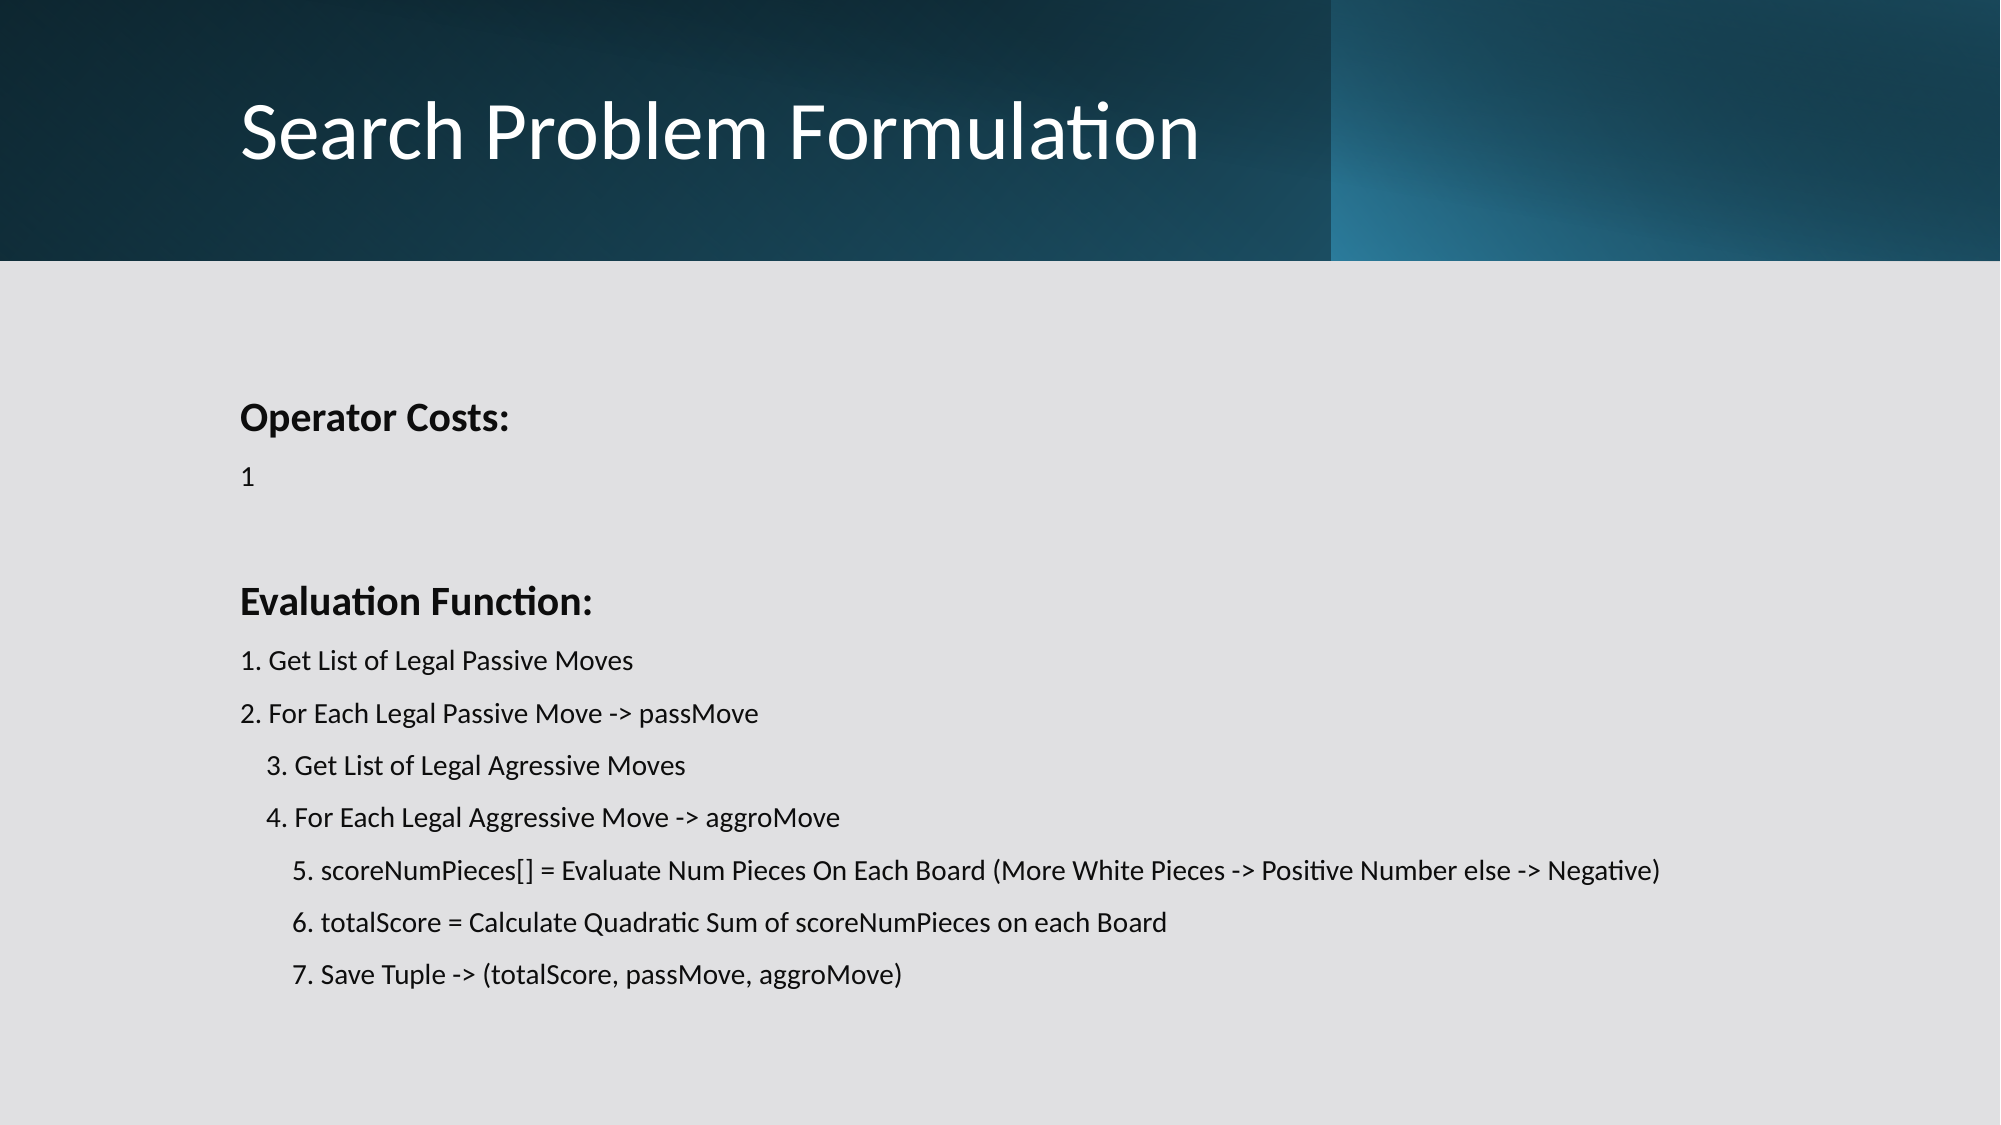

# Search Problem Formulation
Operator Costs:
1

Evaluation Function:
1. Get List of Legal Passive Moves
2. For Each Legal Passive Move -> passMove
    3. Get List of Legal Agressive Moves
    4. For Each Legal Aggressive Move -> aggroMove
        5. scoreNumPieces[] = Evaluate Num Pieces On Each Board (More White Pieces -> Positive Number else -> Negative)
        6. totalScore = Calculate Quadratic Sum of scoreNumPieces on each Board
        7. Save Tuple -> (totalScore, passMove, aggroMove)